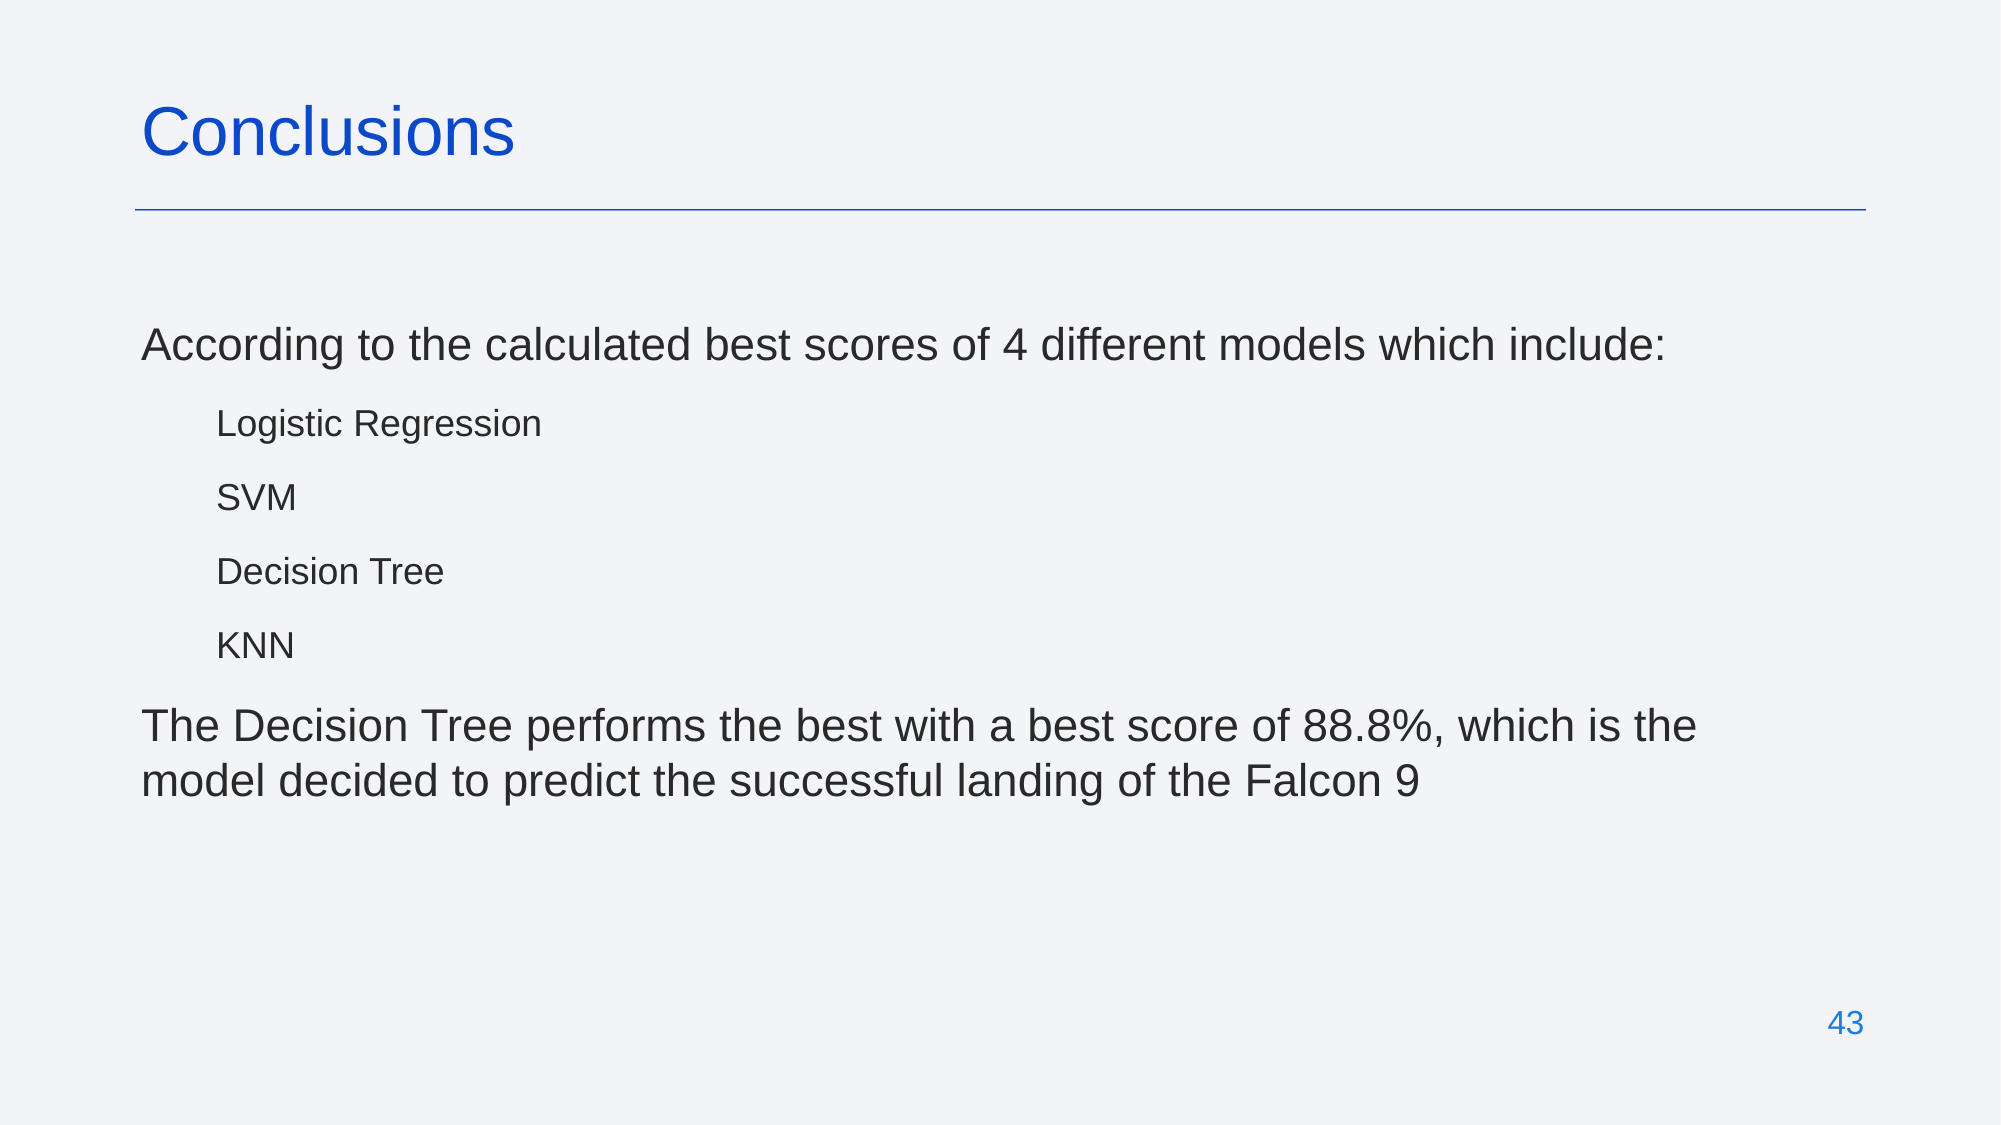

Conclusions
According to the calculated best scores of 4 different models which include:
Logistic Regression
SVM
Decision Tree
KNN
The Decision Tree performs the best with a best score of 88.8%, which is the model decided to predict the successful landing of the Falcon 9
43